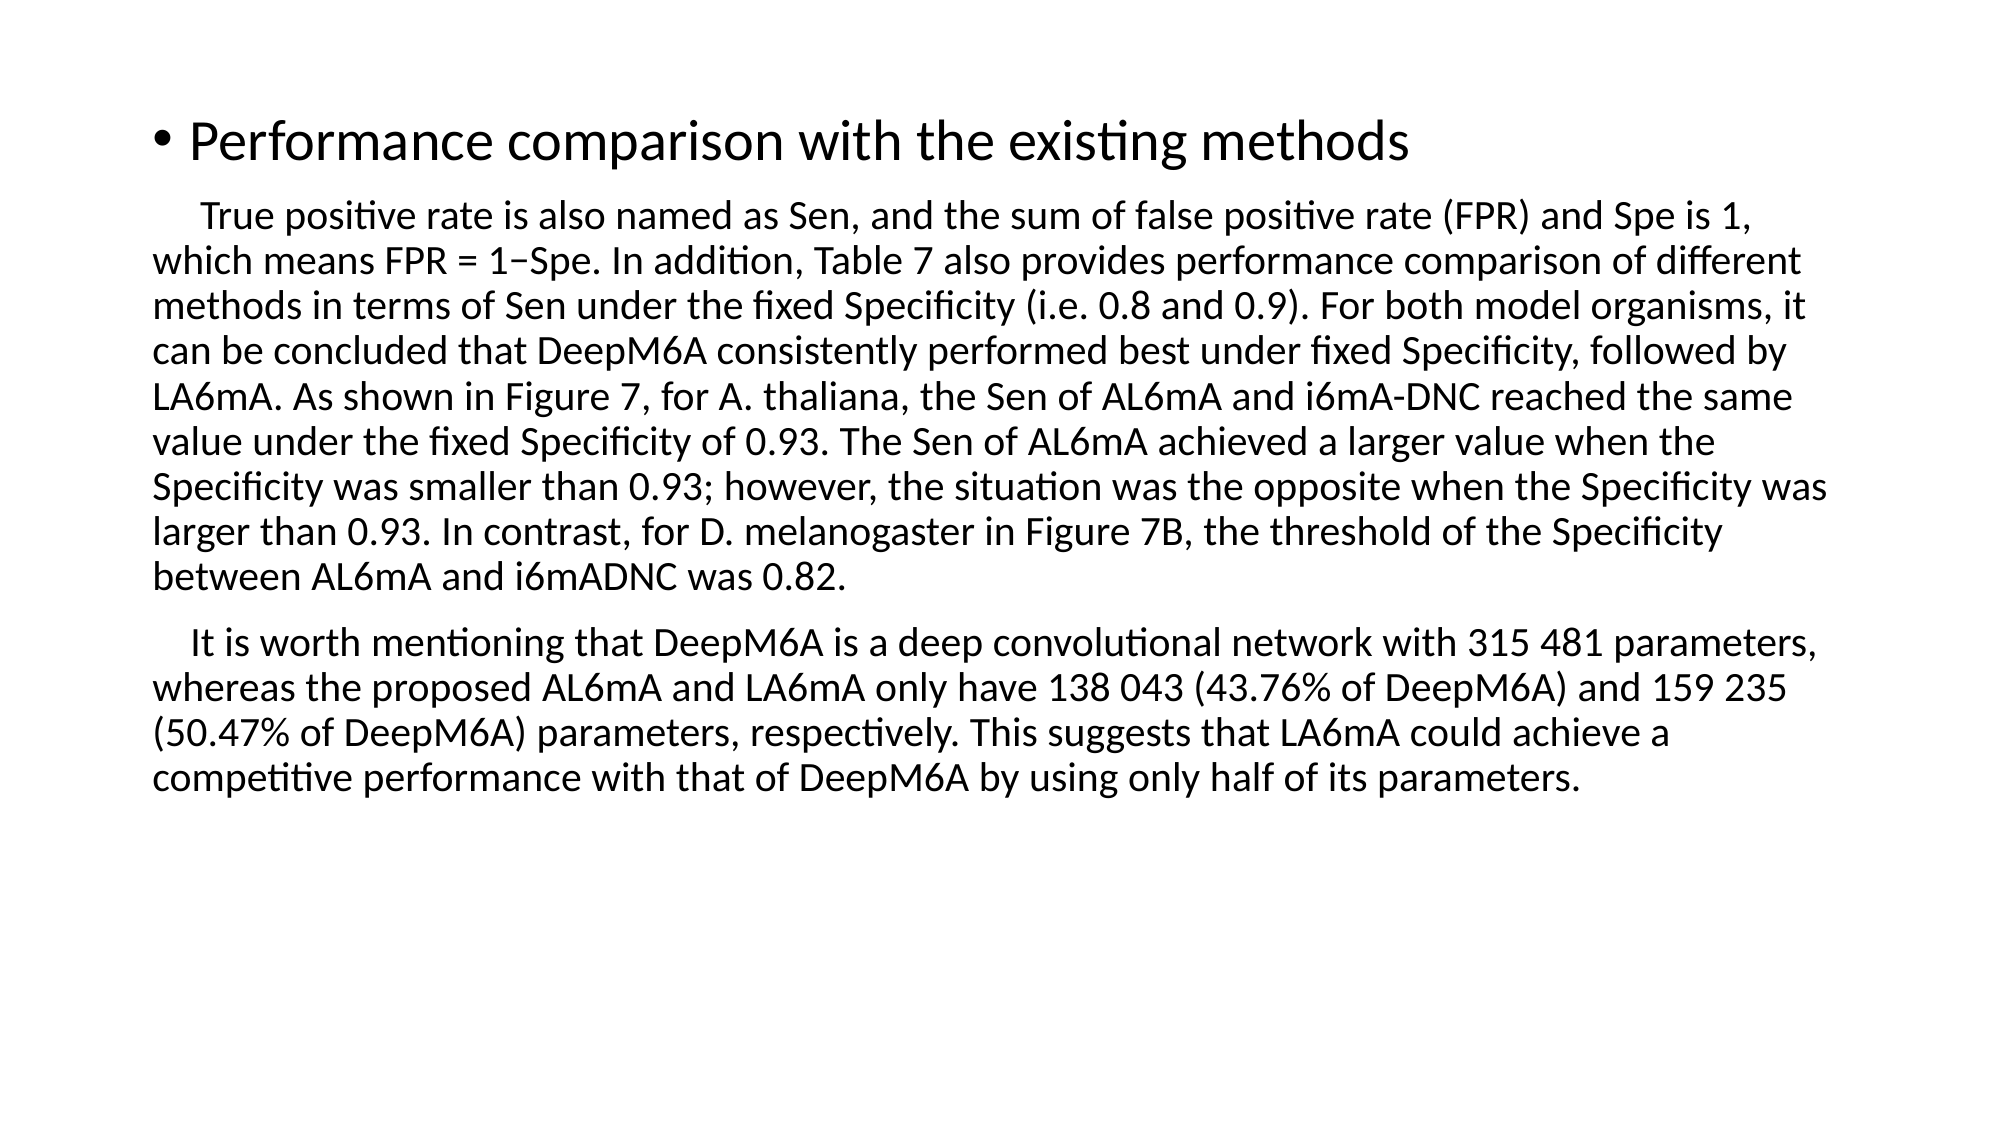

Performance comparison with the existing methods
     True positive rate is also named as Sen, and the sum of false positive rate (FPR) and Spe is 1, which means FPR = 1−Spe. In addition, Table 7 also provides performance comparison of different methods in terms of Sen under the fixed Specificity (i.e. 0.8 and 0.9). For both model organisms, it can be concluded that DeepM6A consistently performed best under fixed Specificity, followed by LA6mA. As shown in Figure 7, for A. thaliana, the Sen of AL6mA and i6mA-DNC reached the same value under the fixed Specificity of 0.93. The Sen of AL6mA achieved a larger value when the Specificity was smaller than 0.93; however, the situation was the opposite when the Specificity was larger than 0.93. In contrast, for D. melanogaster in Figure 7B, the threshold of the Specificity between AL6mA and i6mADNC was 0.82.
    It is worth mentioning that DeepM6A is a deep convolutional network with 315 481 parameters, whereas the proposed AL6mA and LA6mA only have 138 043 (43.76% of DeepM6A) and 159 235 (50.47% of DeepM6A) parameters, respectively. This suggests that LA6mA could achieve a competitive performance with that of DeepM6A by using only half of its parameters.